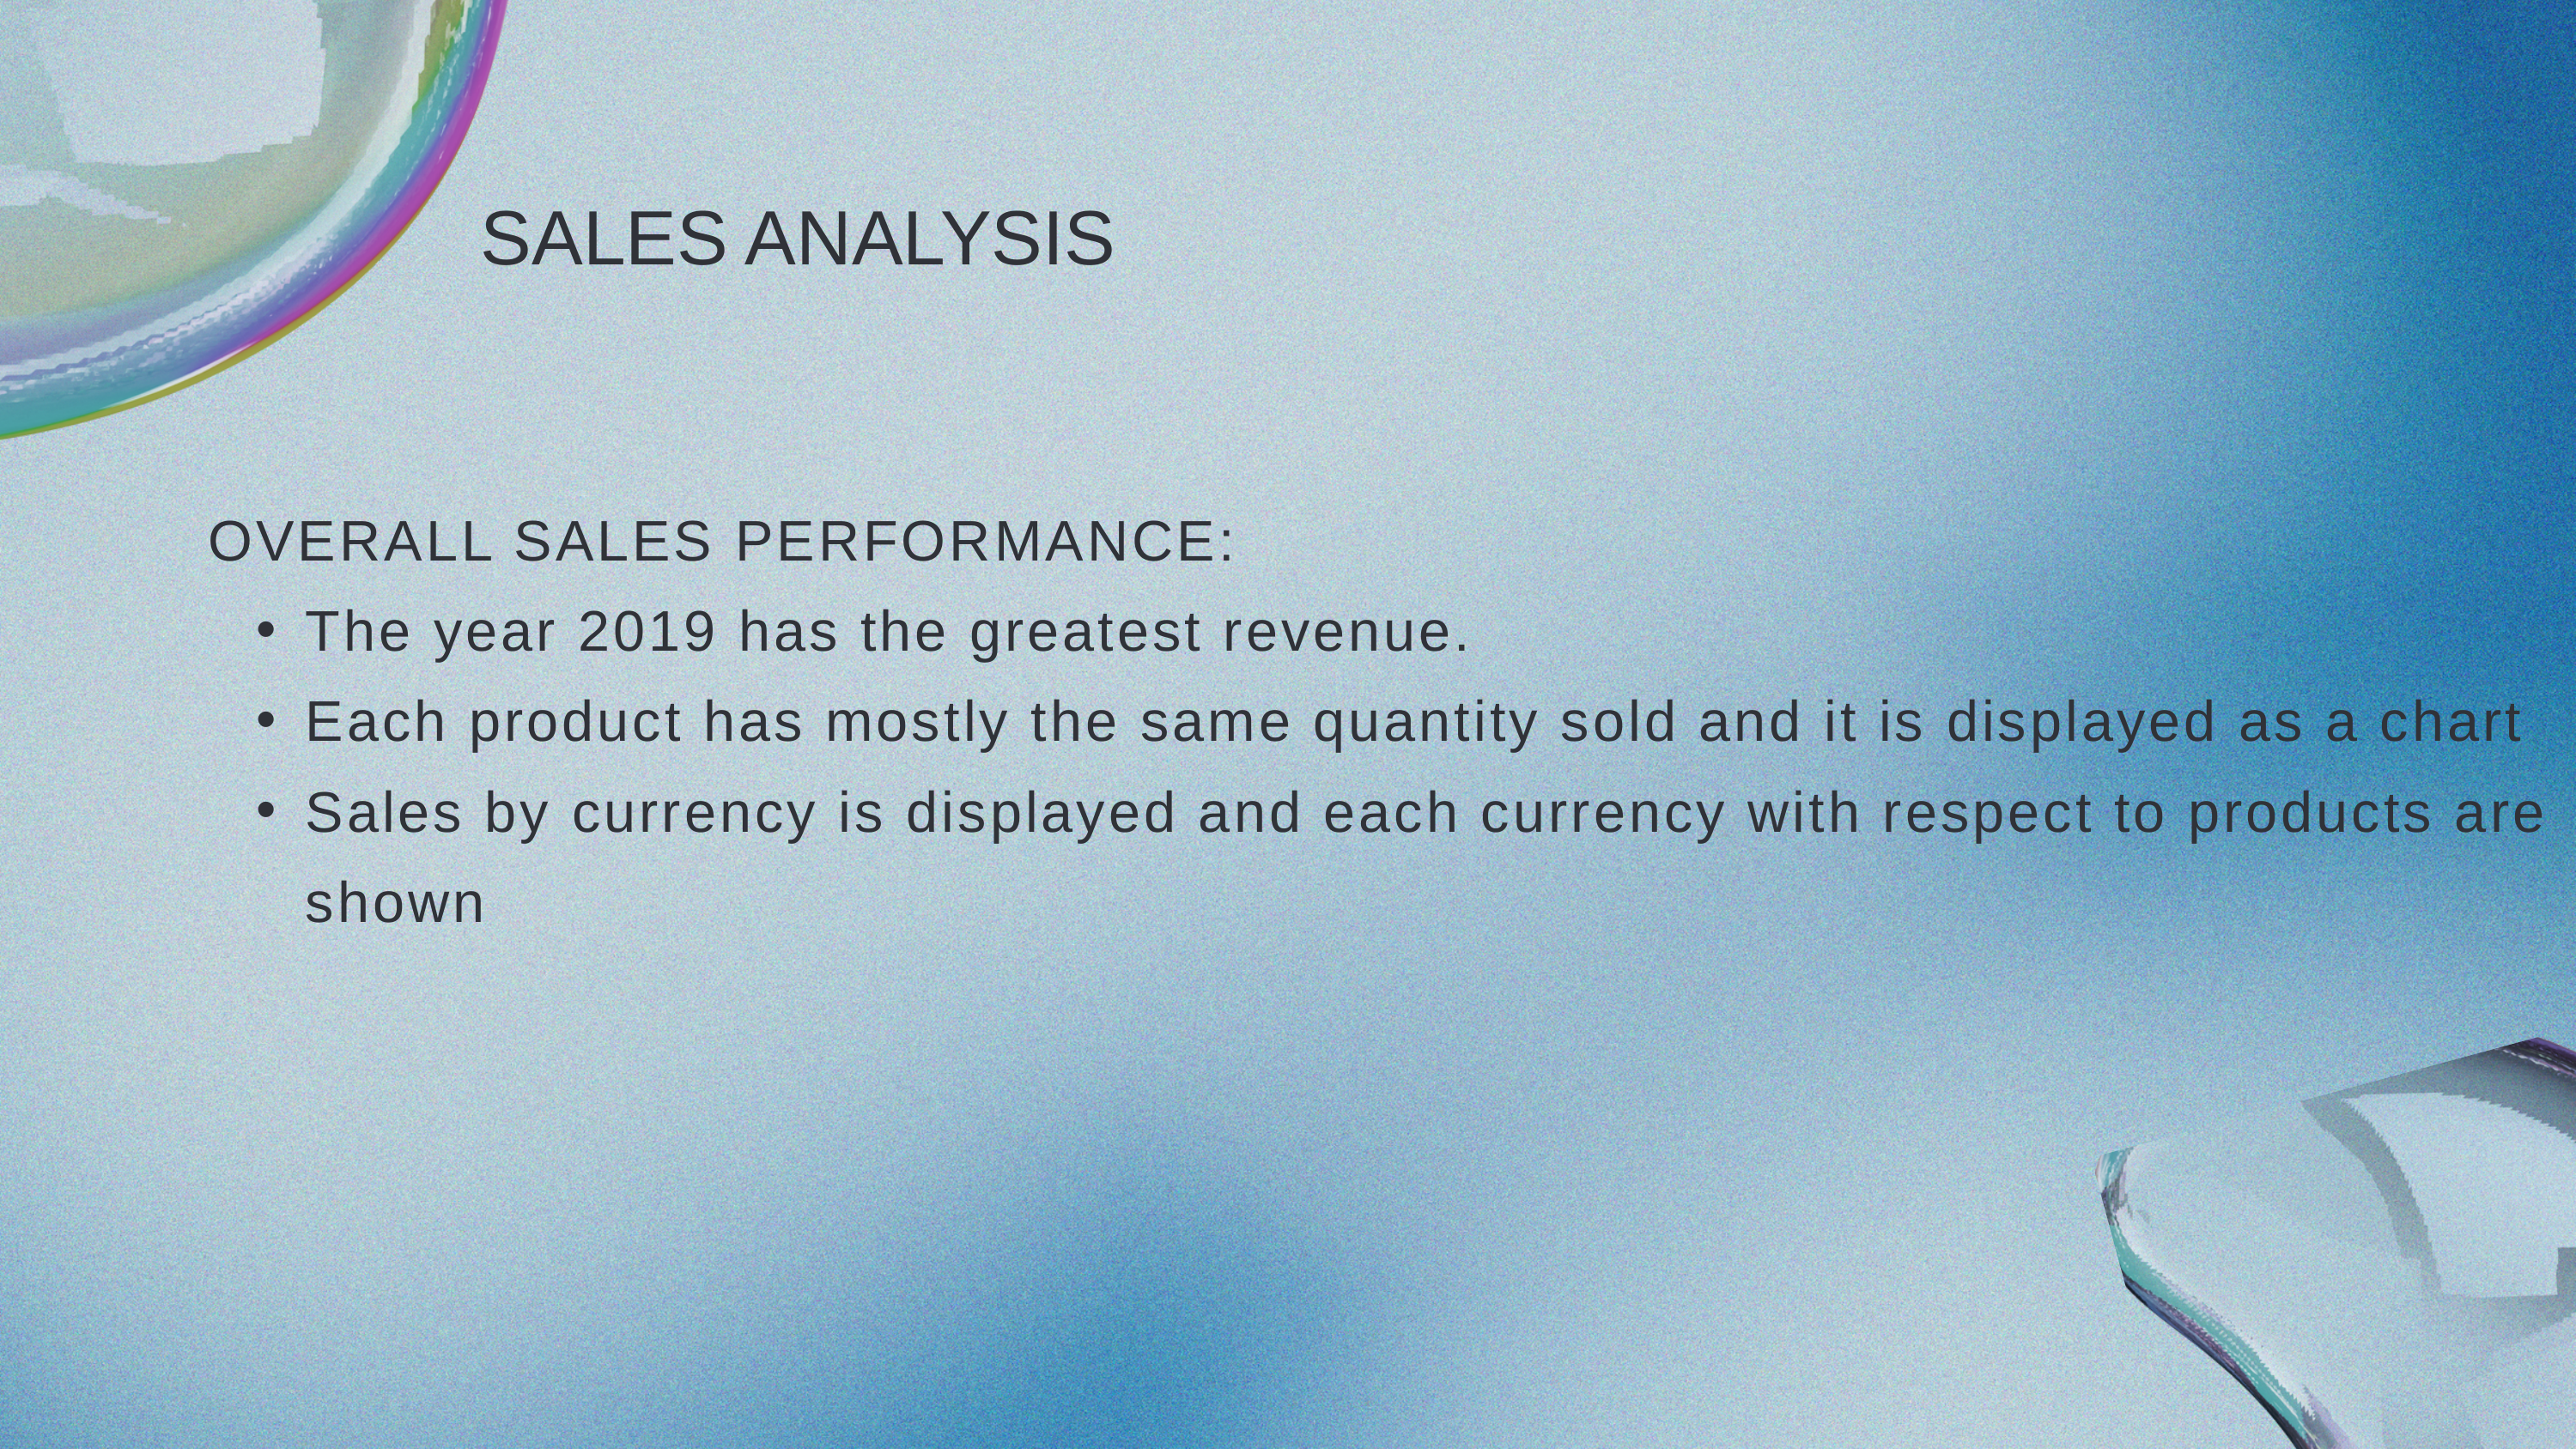

SALES ANALYSIS
OVERALL SALES PERFORMANCE:
The year 2019 has the greatest revenue.
Each product has mostly the same quantity sold and it is displayed as a chart
Sales by currency is displayed and each currency with respect to products are shown